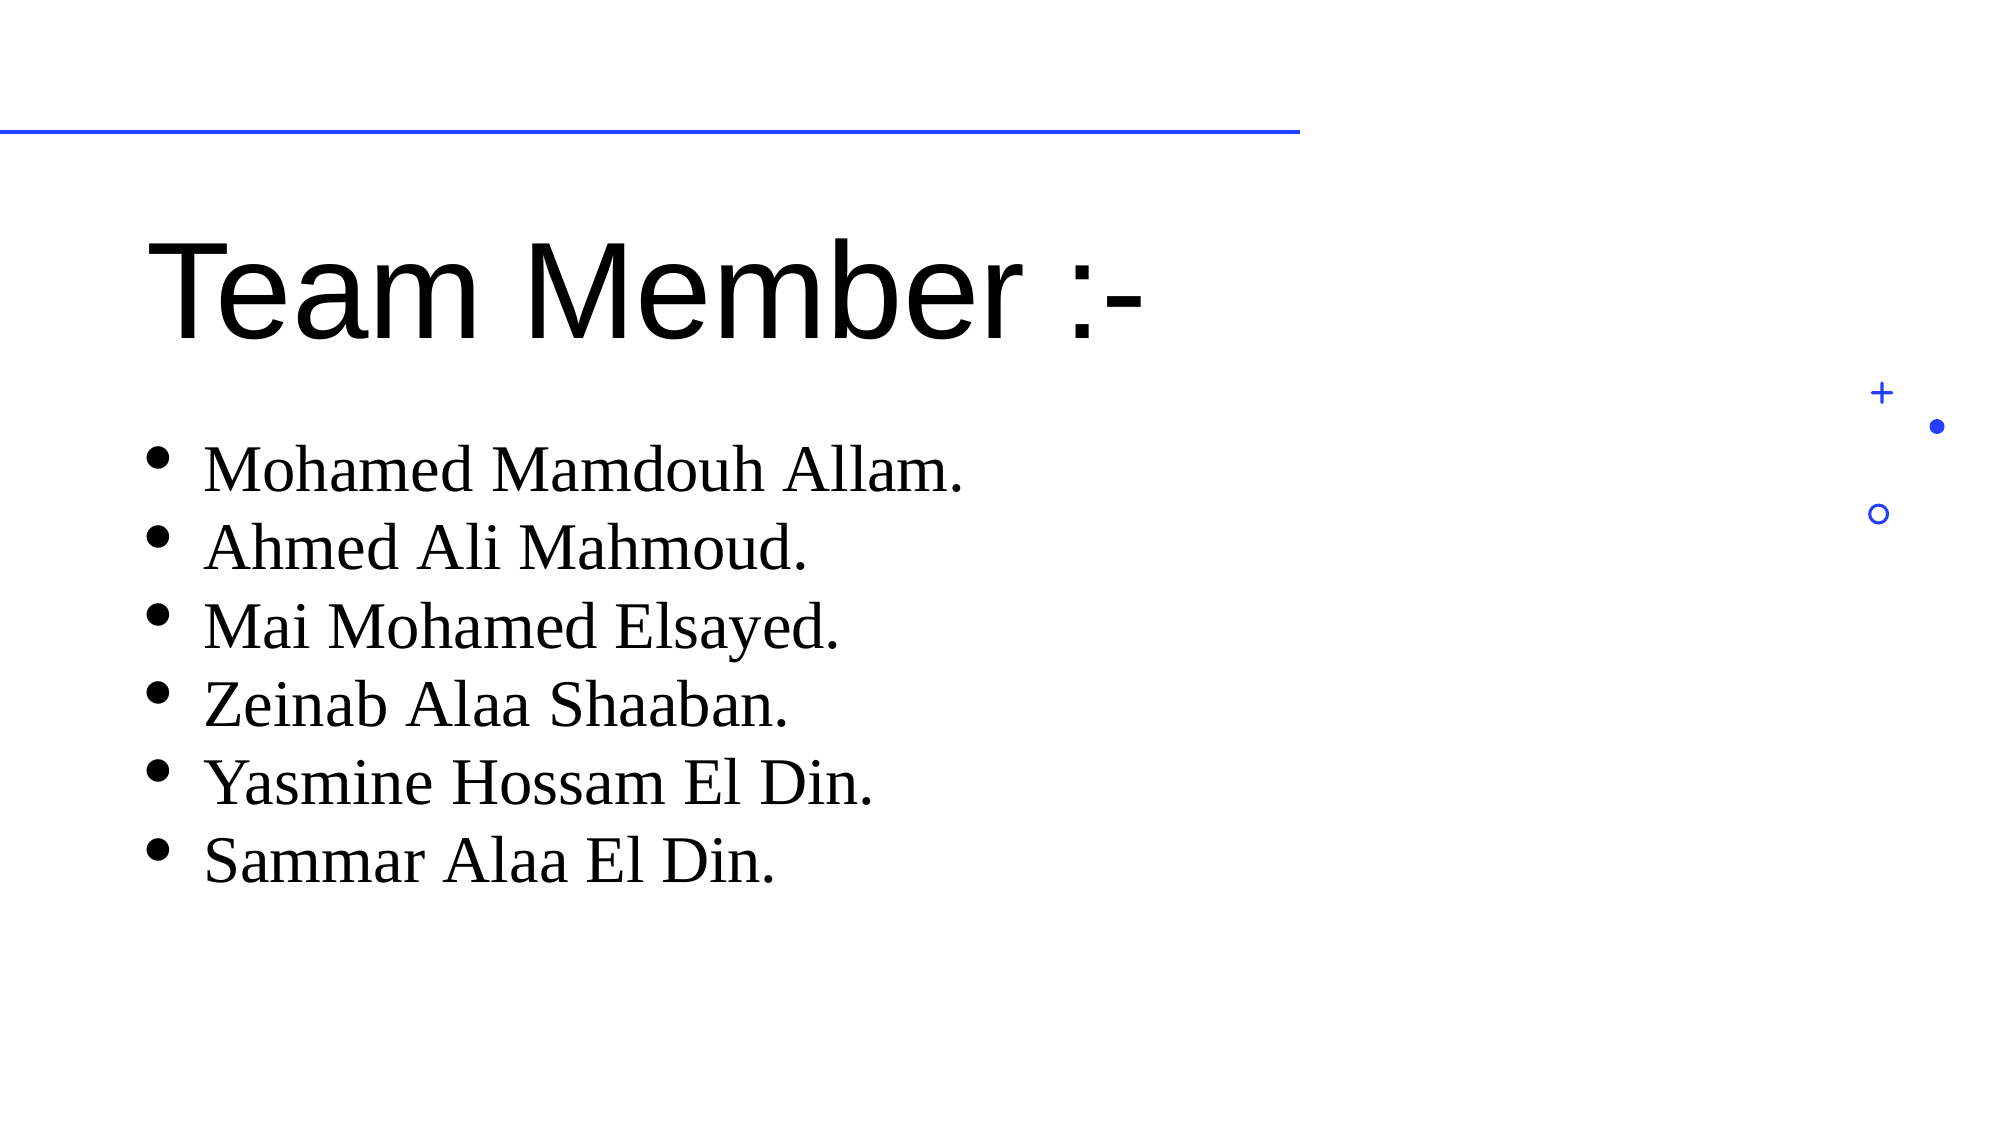

# Team Member :-

Mohamed Mamdouh Allam.
Ahmed Ali Mahmoud.
Mai Mohamed Elsayed.
Zeinab Alaa Shaaban.
Yasmine Hossam El Din.
Sammar Alaa El Din.